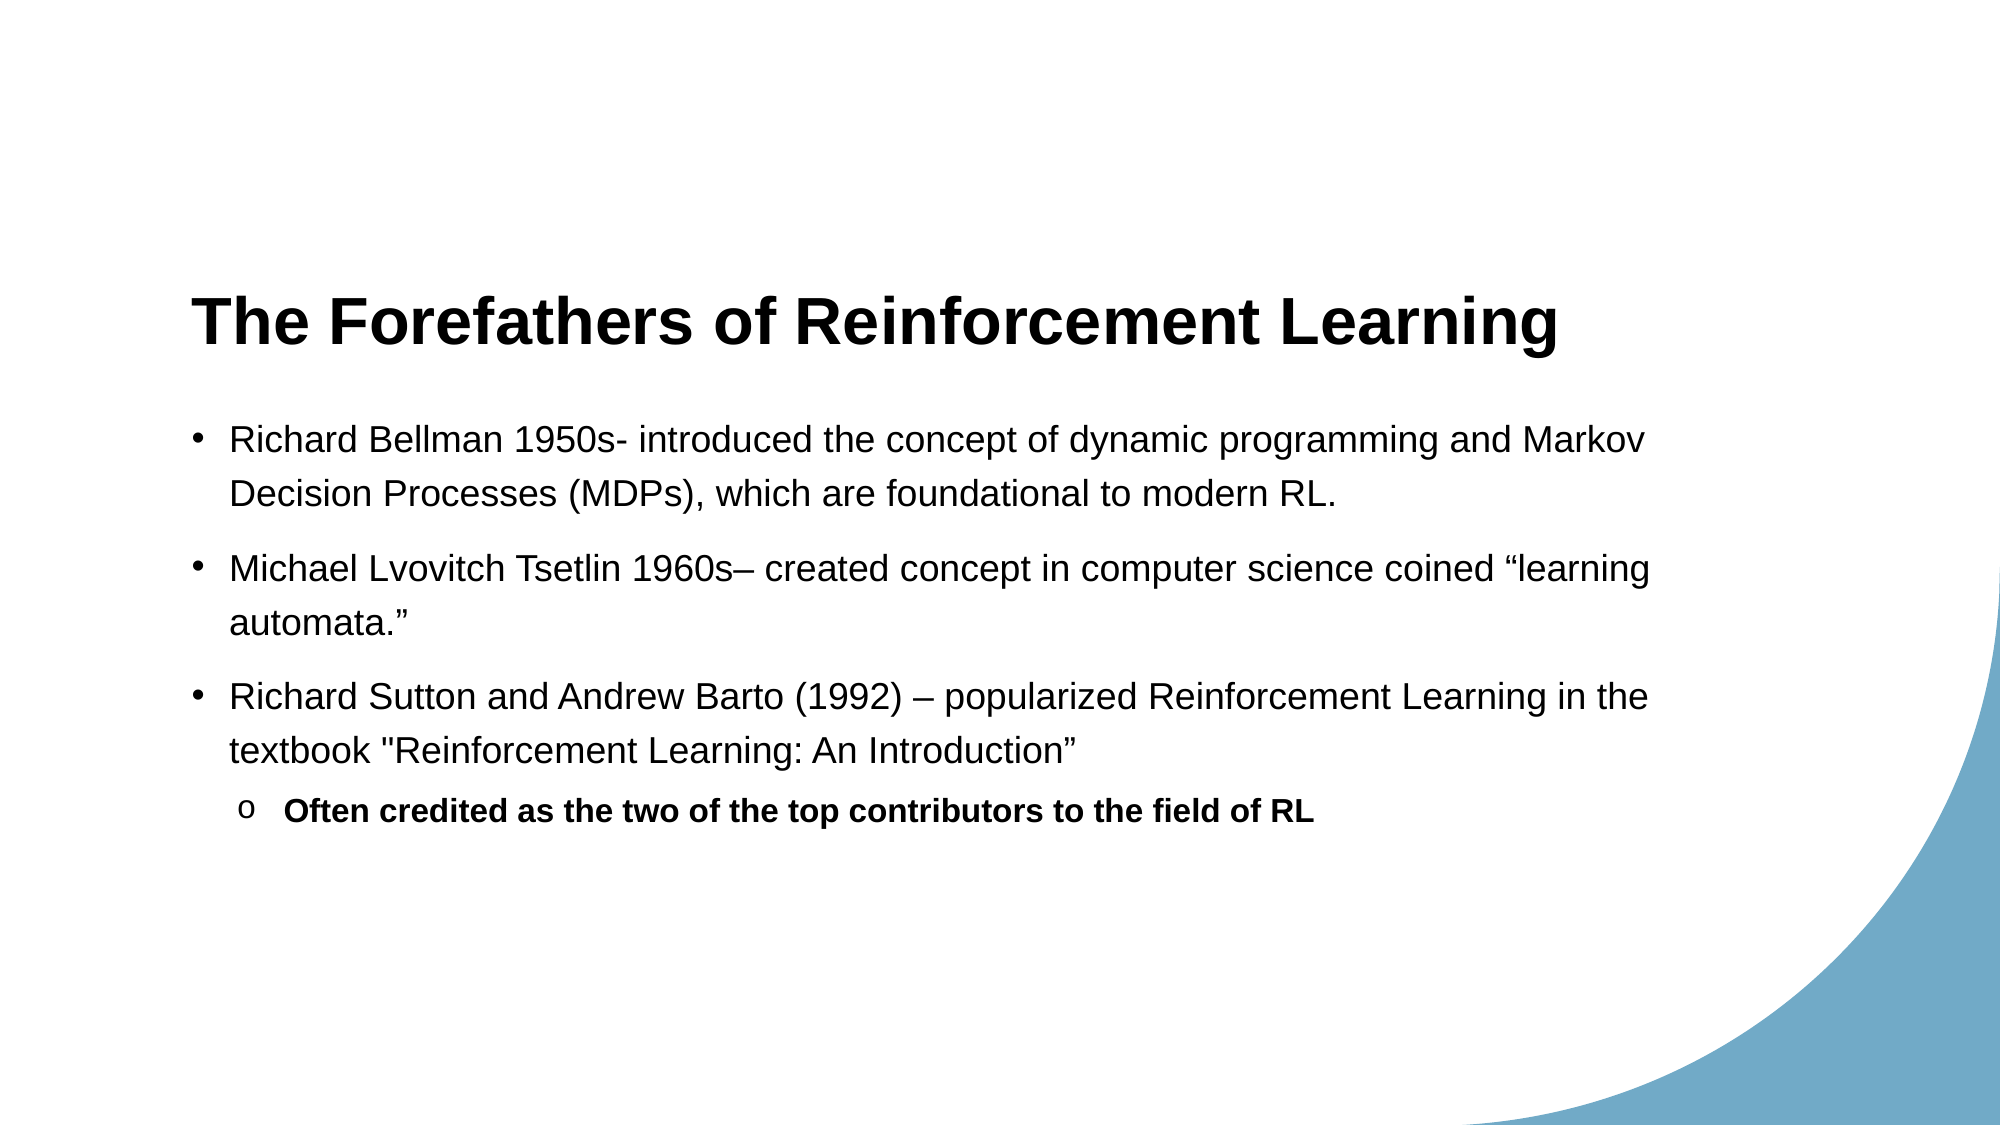

# The Forefathers of Reinforcement Learning
Richard Bellman 1950s- introduced the concept of dynamic programming and Markov Decision Processes (MDPs), which are foundational to modern RL.
Michael Lvovitch Tsetlin 1960s– created concept in computer science coined “learning automata.”
Richard Sutton and Andrew Barto (1992) – popularized Reinforcement Learning in the textbook "Reinforcement Learning: An Introduction”
Often credited as the two of the top contributors to the field of RL